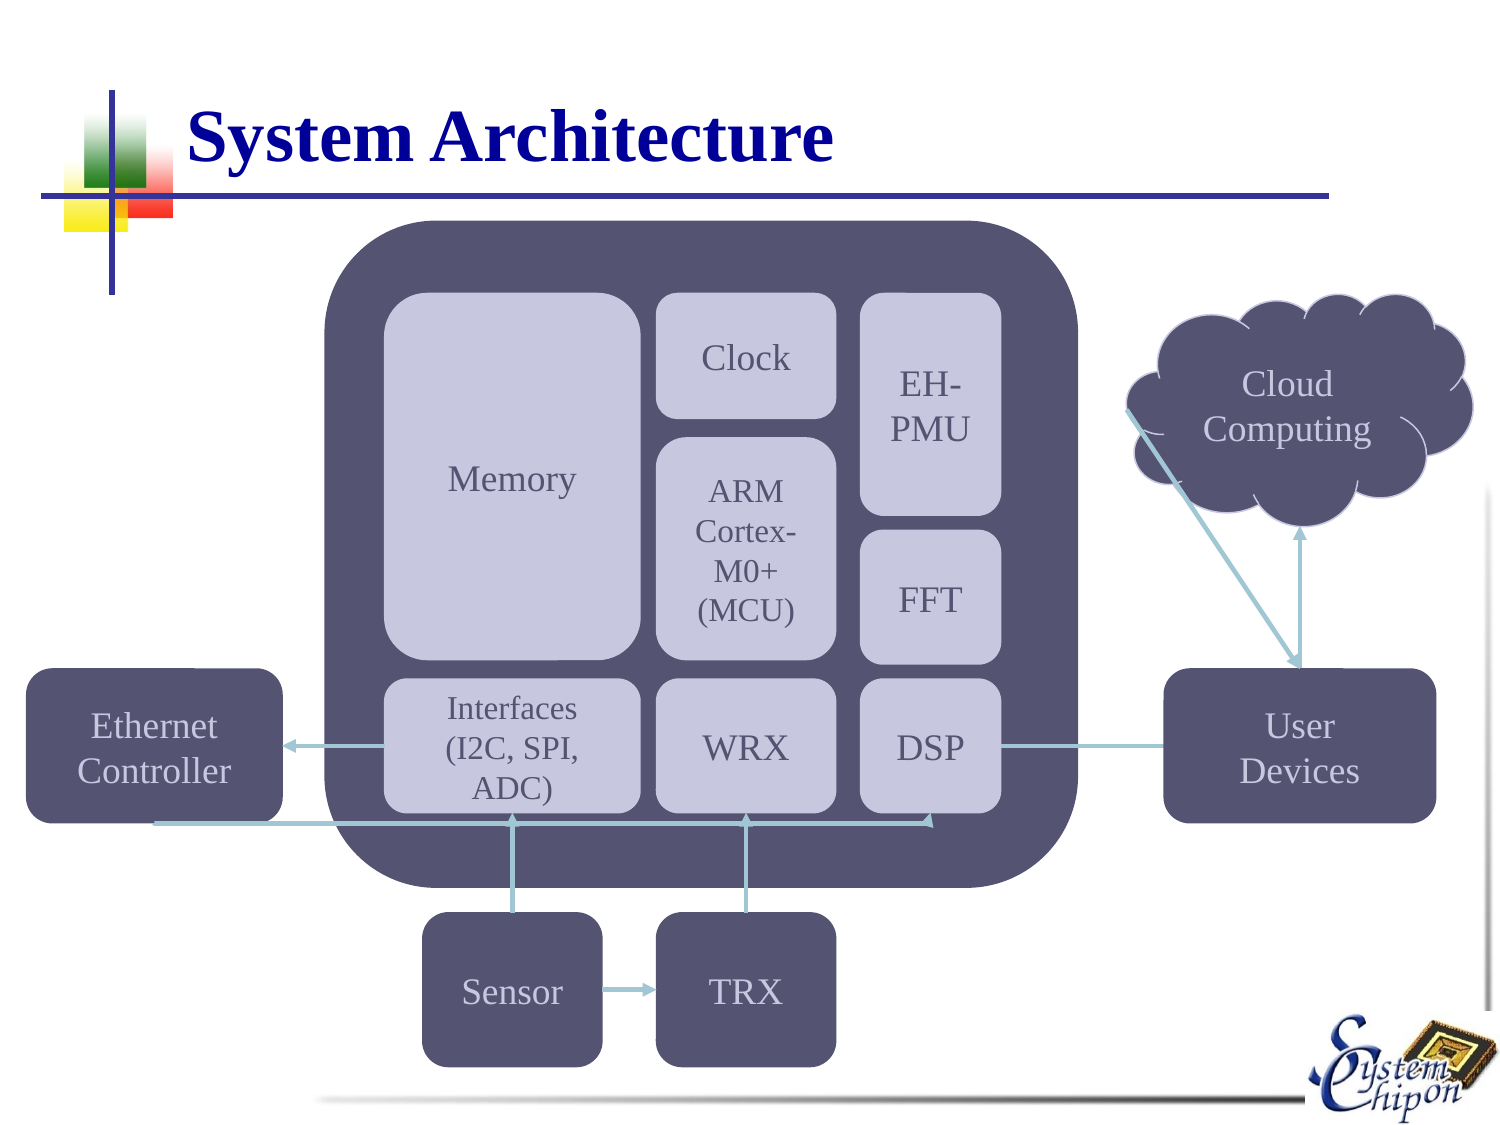

# System Architecture

Memory
Clock
Cloud Computing
EH-
PMU
ARM Cortex-M0+
(MCU)
FFT
Ethernet Controller
User
Devices
Interfaces
(I2C, SPI, ADC)
WRX
DSP
Sensor
TRX